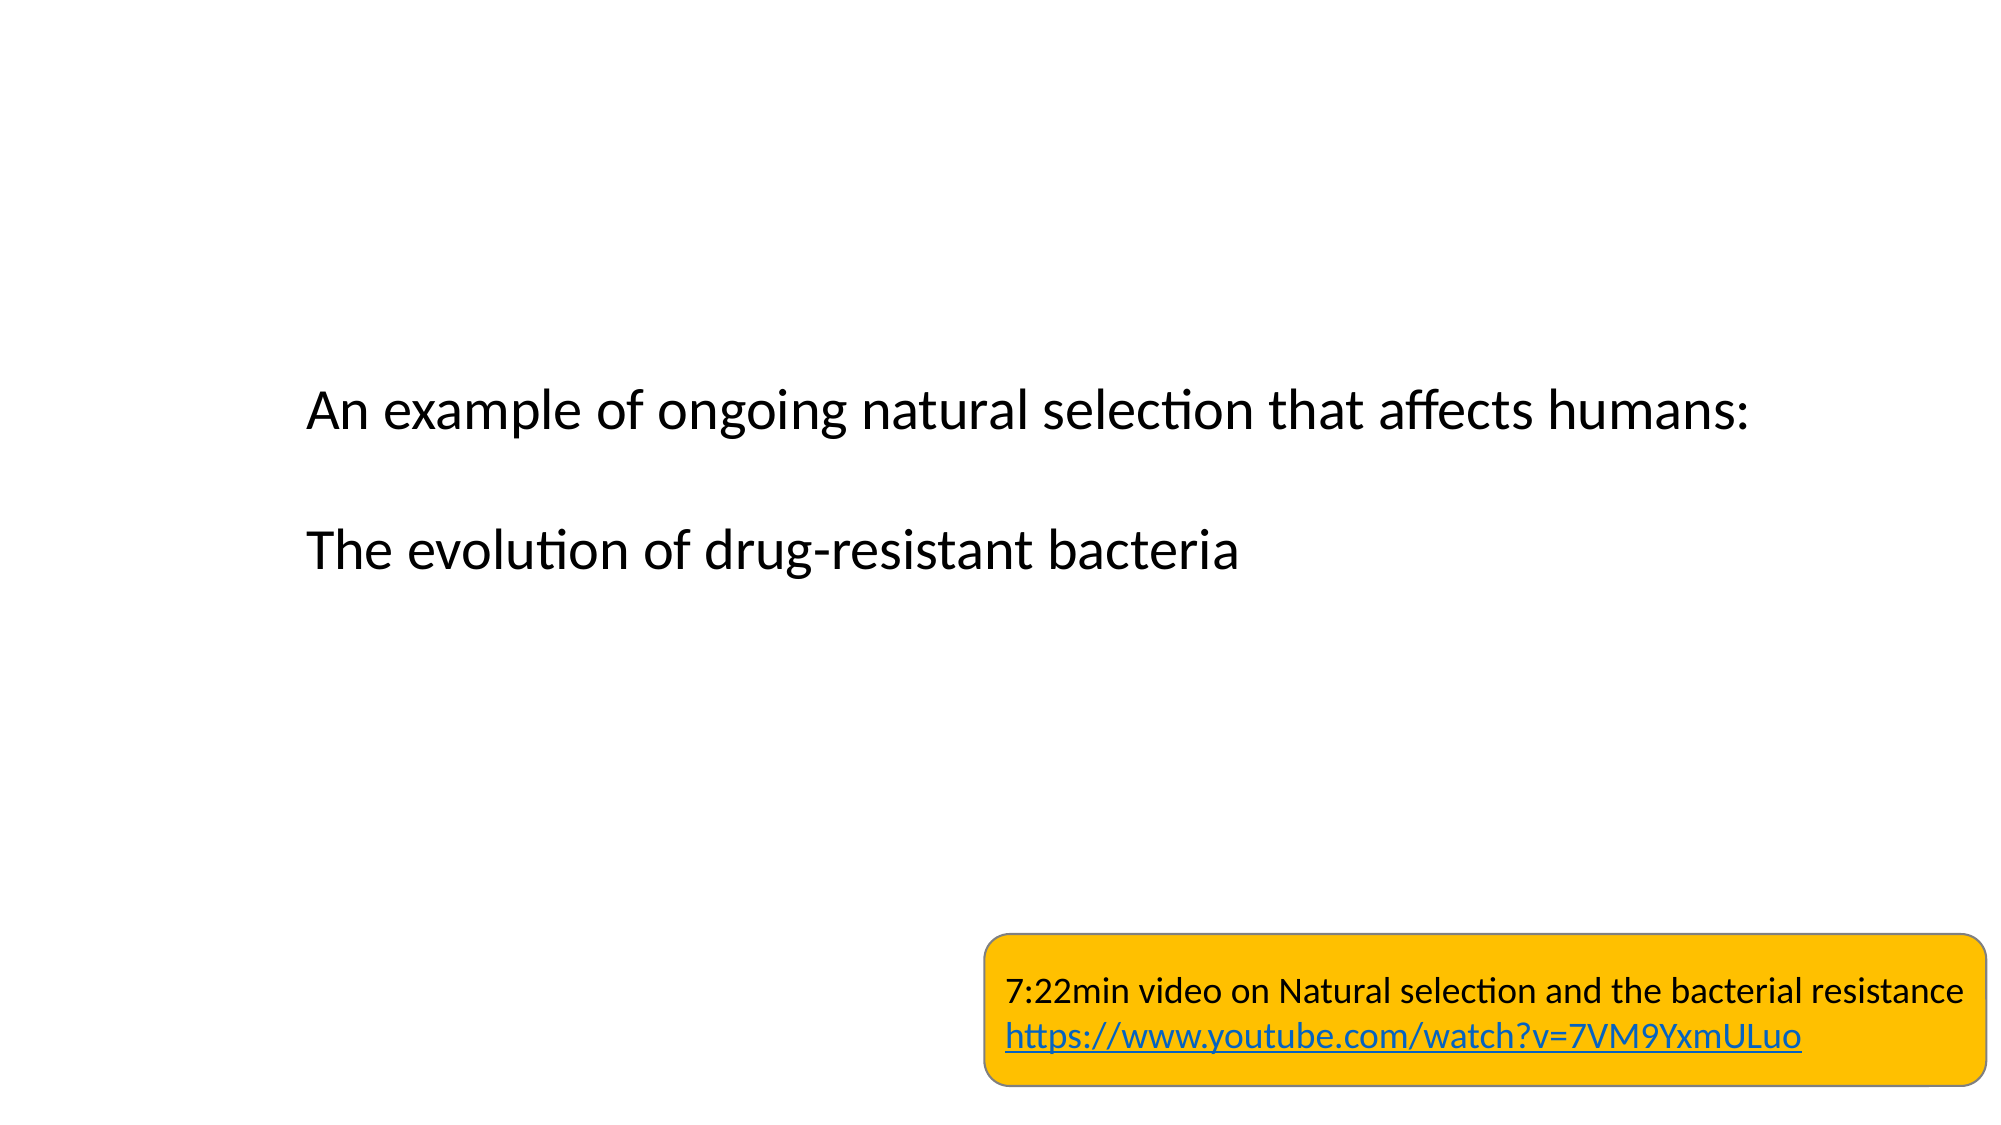

An example of ongoing natural selection that affects humans:

The evolution of drug-resistant bacteria

7:22min video on Natural selection and the bacterial resistance
https://www.youtube.com/watch?v=7VM9YxmULuo